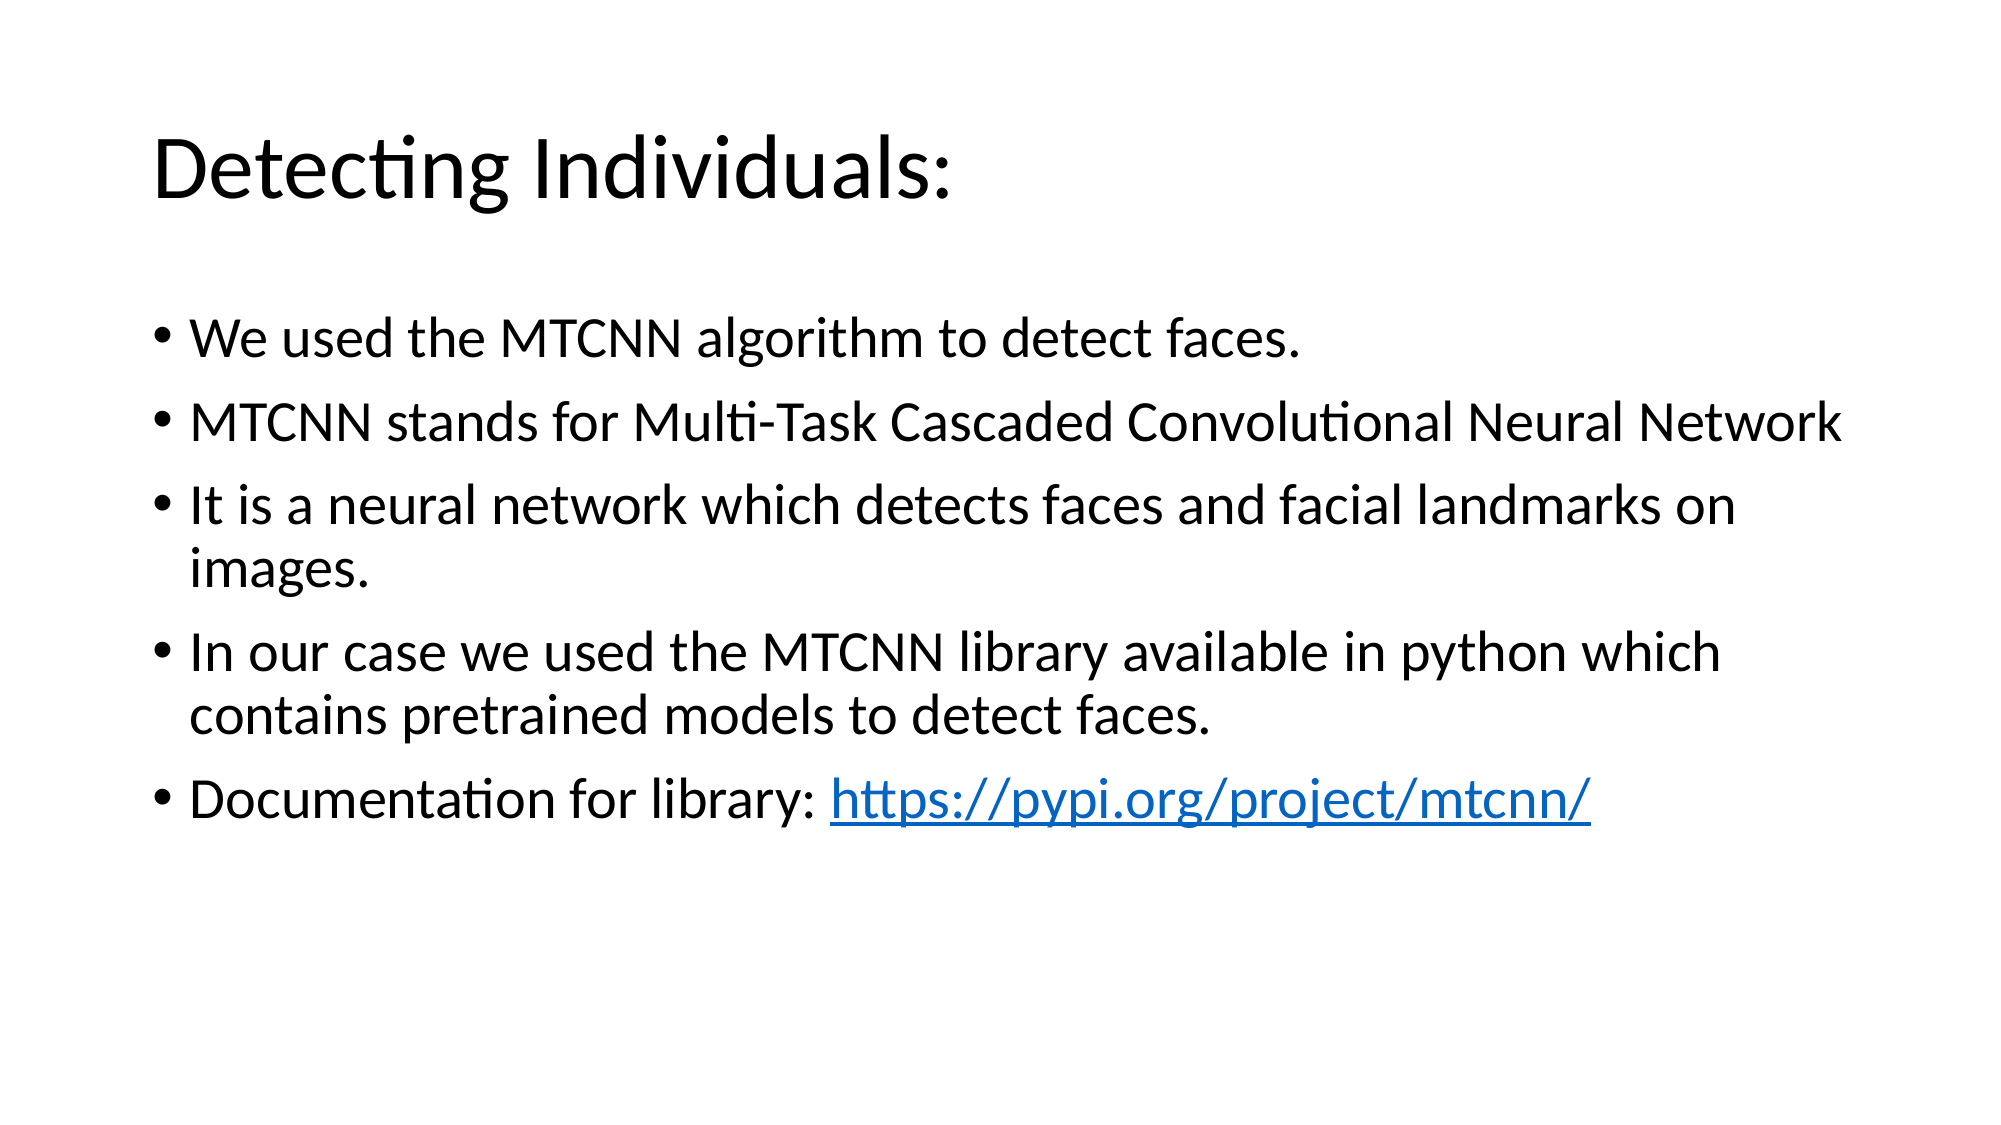

# Detecting Individuals:
We used the MTCNN algorithm to detect faces.
MTCNN stands for Multi-Task Cascaded Convolutional Neural Network
It is a neural network which detects faces and facial landmarks on images.
In our case we used the MTCNN library available in python which contains pretrained models to detect faces.
Documentation for library: https://pypi.org/project/mtcnn/